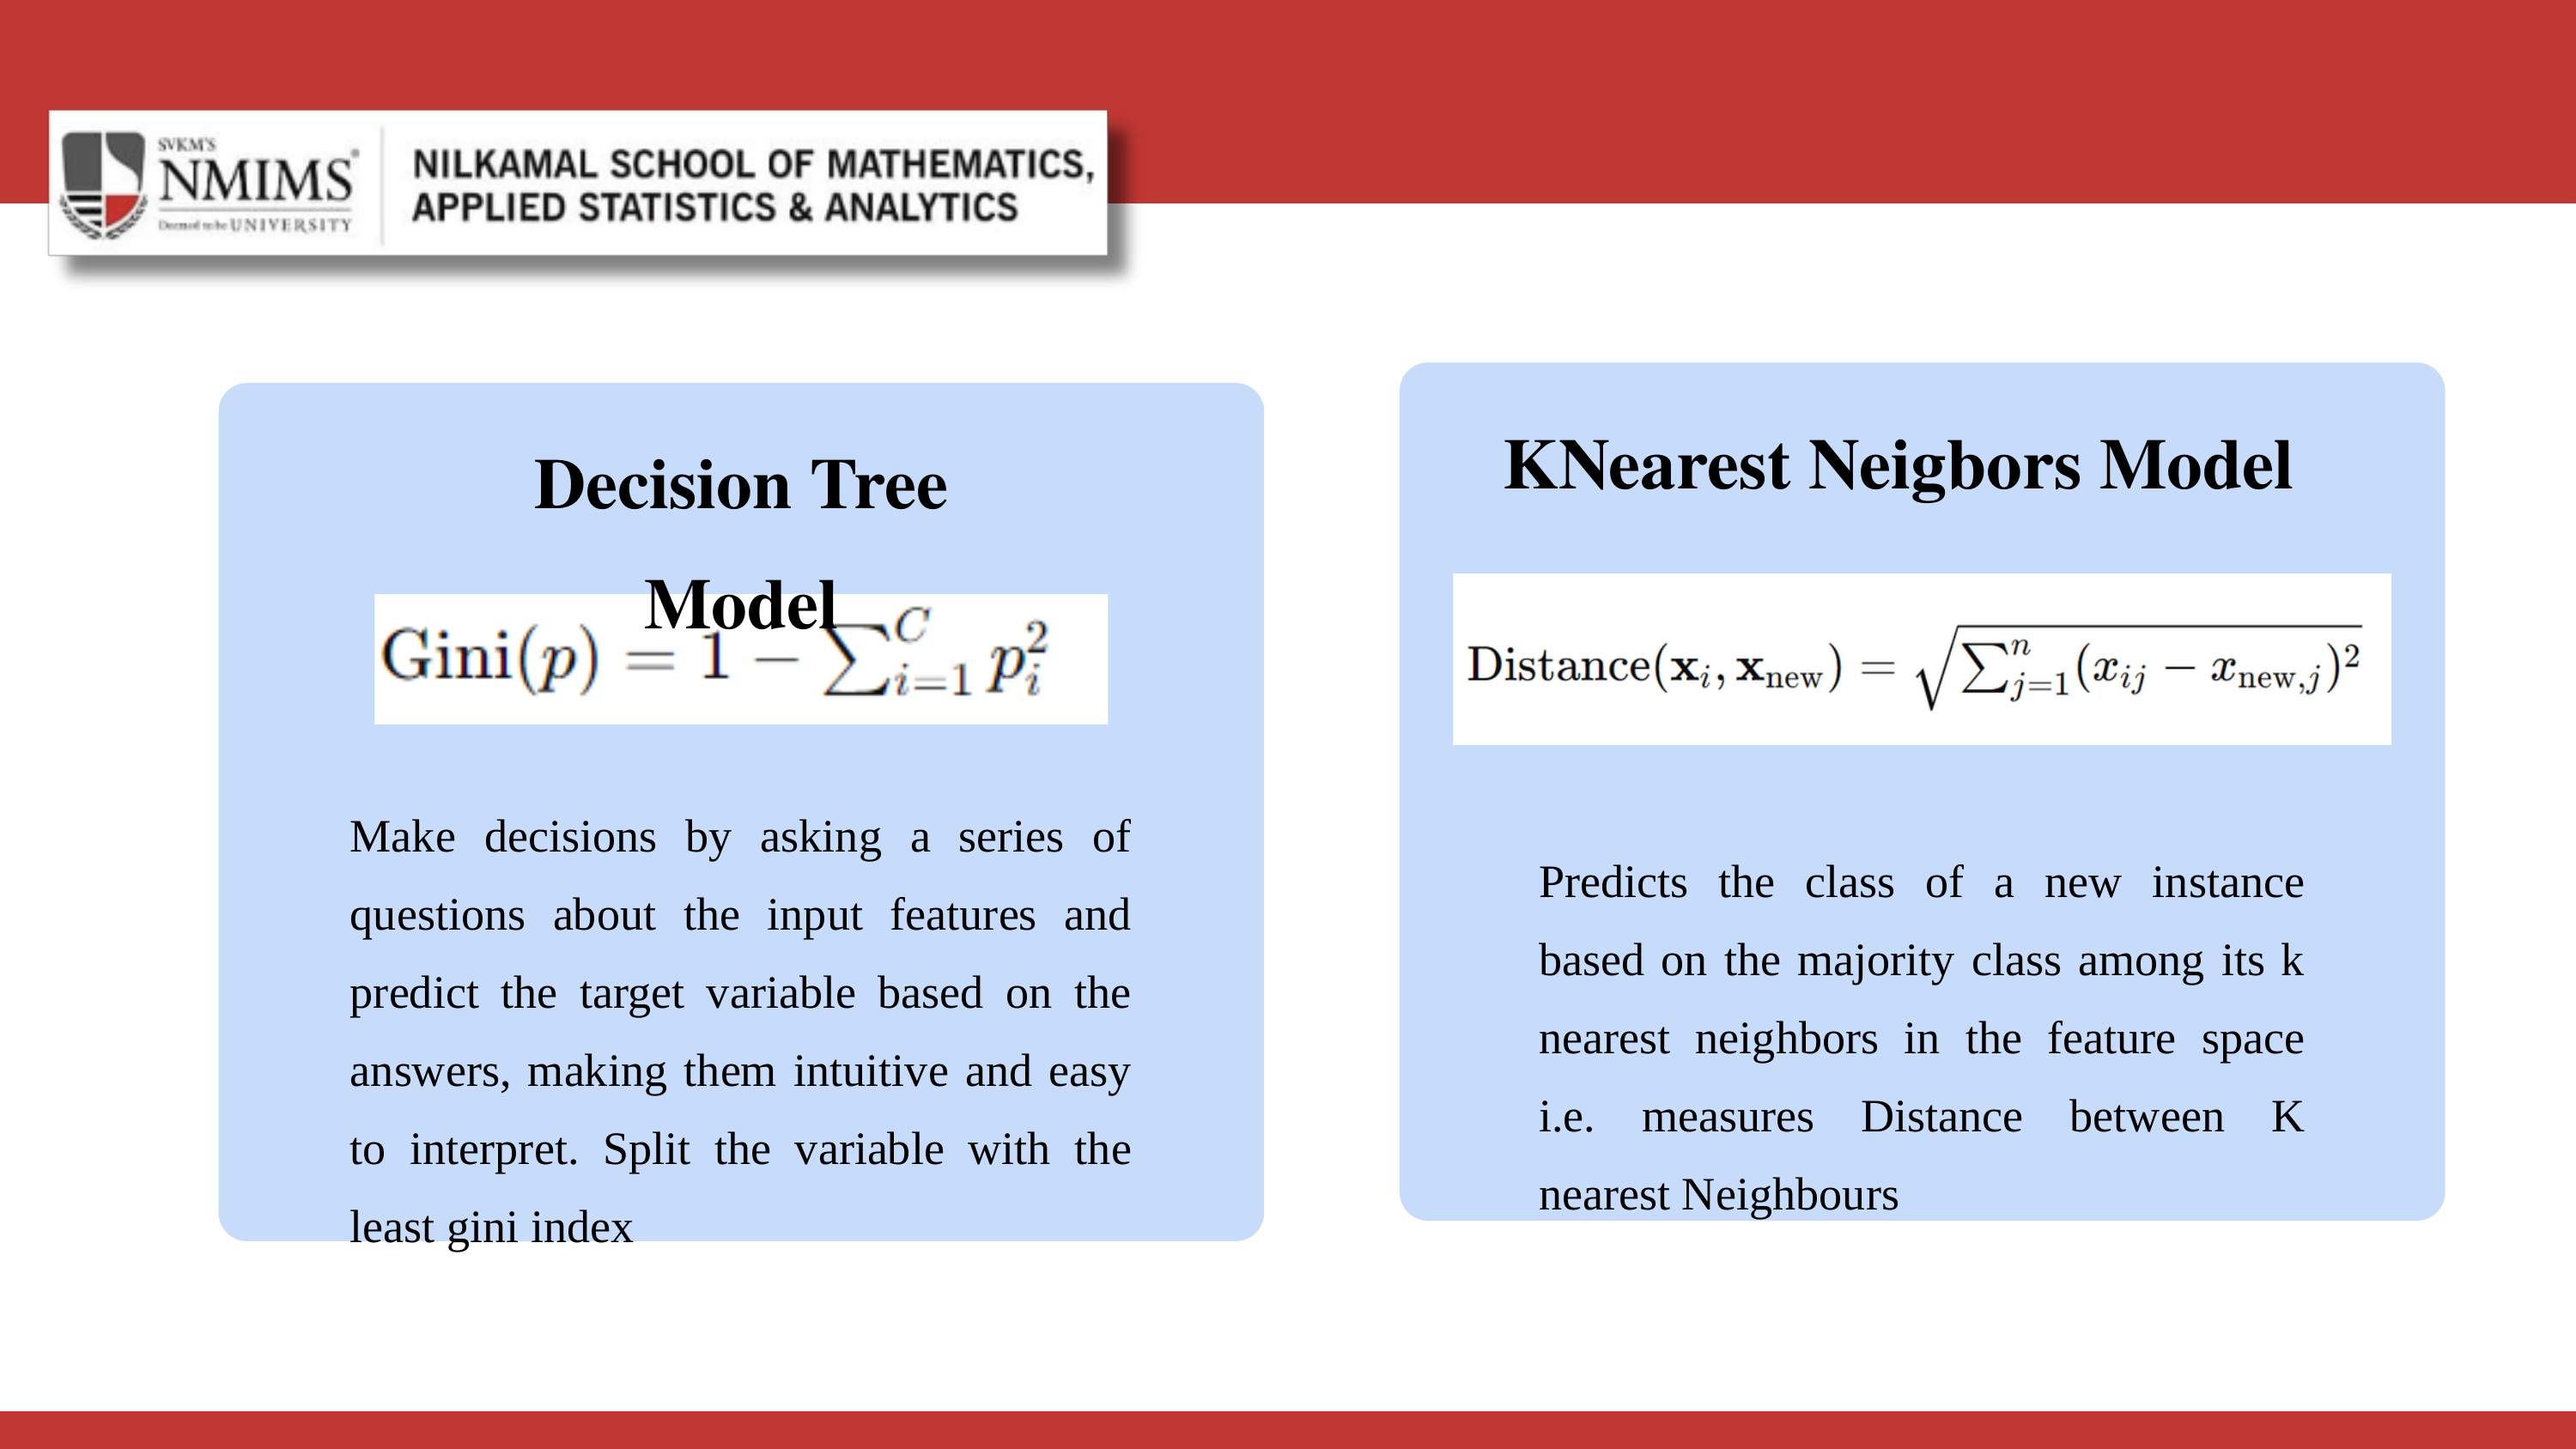

KNearest Neigbors Model
Decision Tree Model

Make decisions by asking a series of questions about the input features and predict the target variable based on the answers, making them intuitive and easy to interpret. Split the variable with the least gini index
Predicts the class of a new instance based on the majority class among its k nearest neighbors in the feature space i.e. measures Distance between K nearest Neighbours